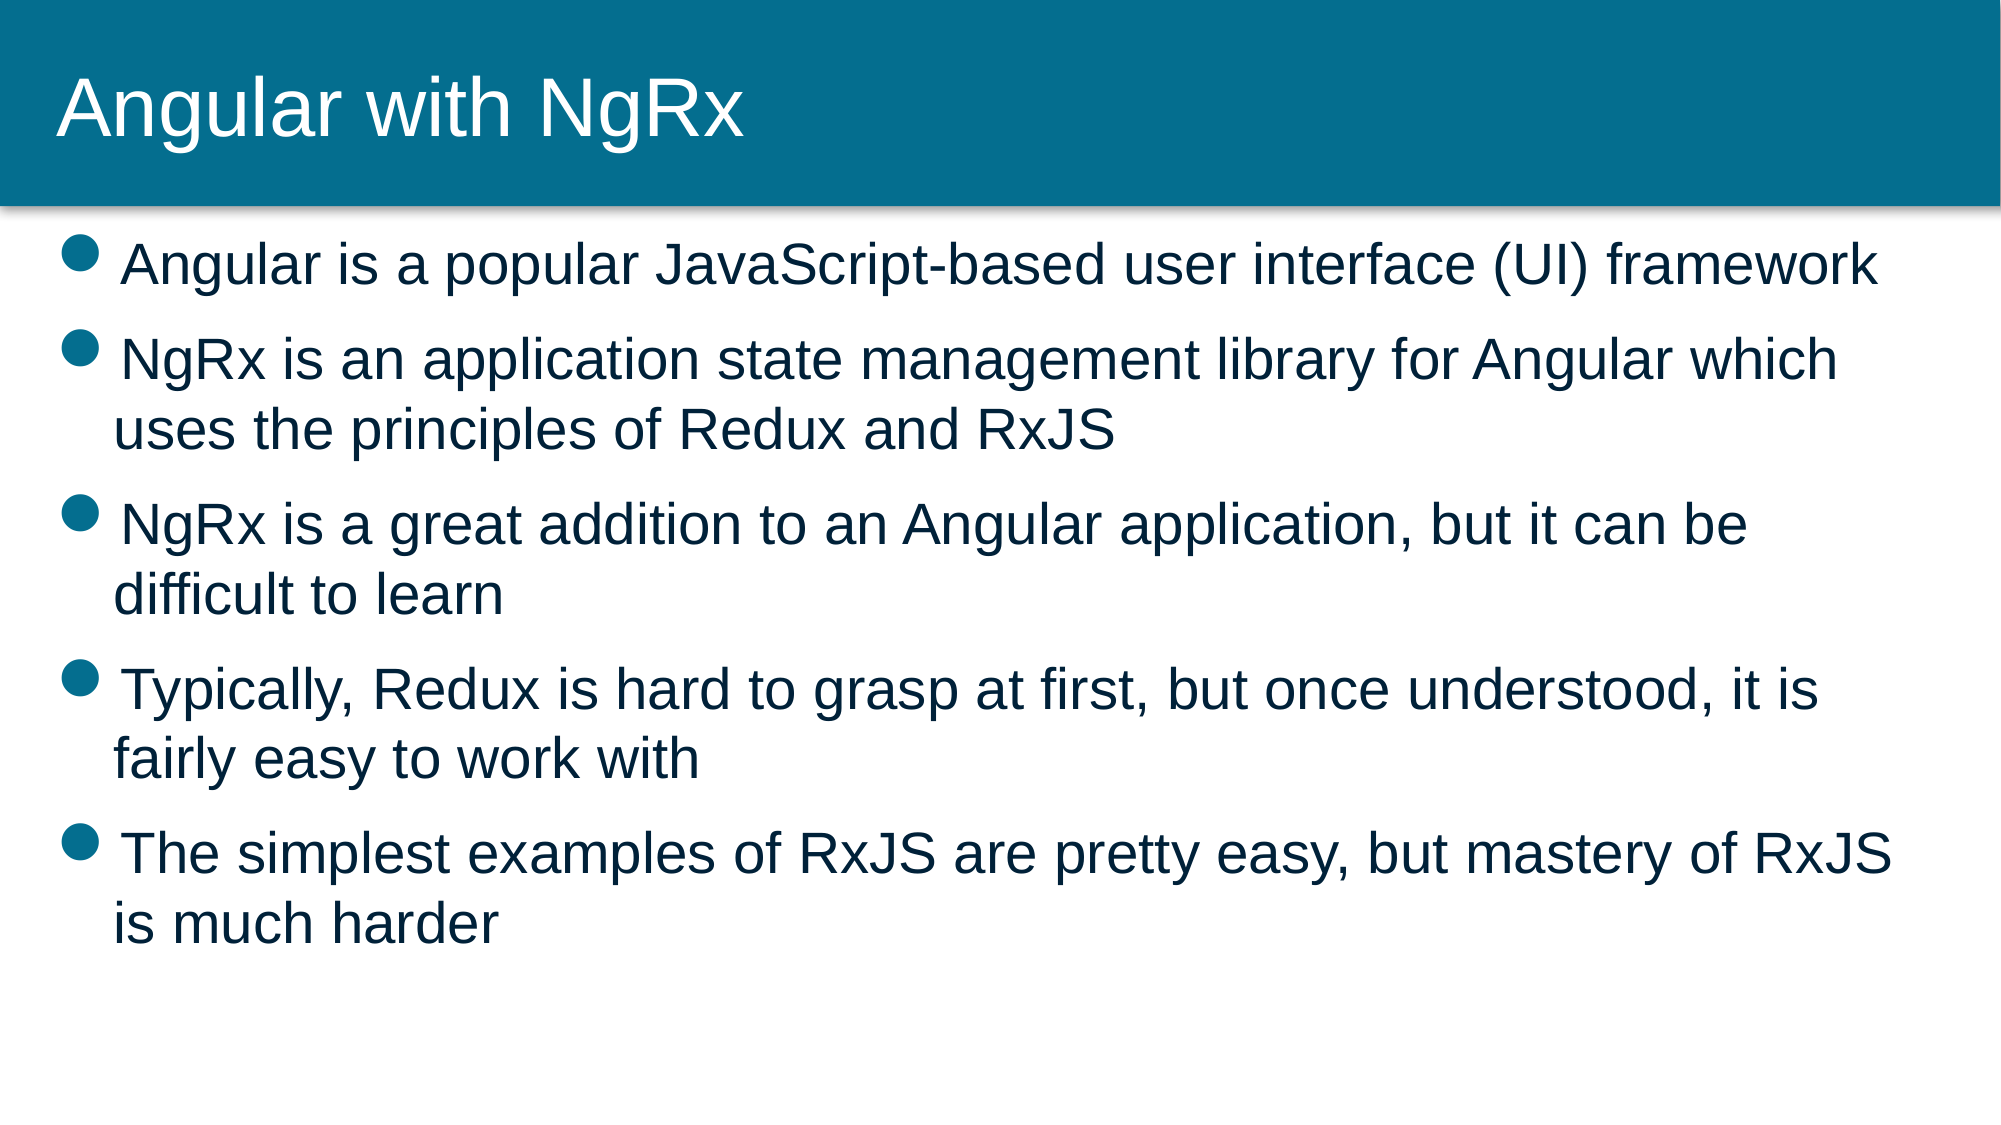

# Angular with NgRx
Angular is a popular JavaScript-based user interface (UI) framework
NgRx is an application state management library for Angular which uses the principles of Redux and RxJS
NgRx is a great addition to an Angular application, but it can be difficult to learn
Typically, Redux is hard to grasp at first, but once understood, it is fairly easy to work with
The simplest examples of RxJS are pretty easy, but mastery of RxJS is much harder